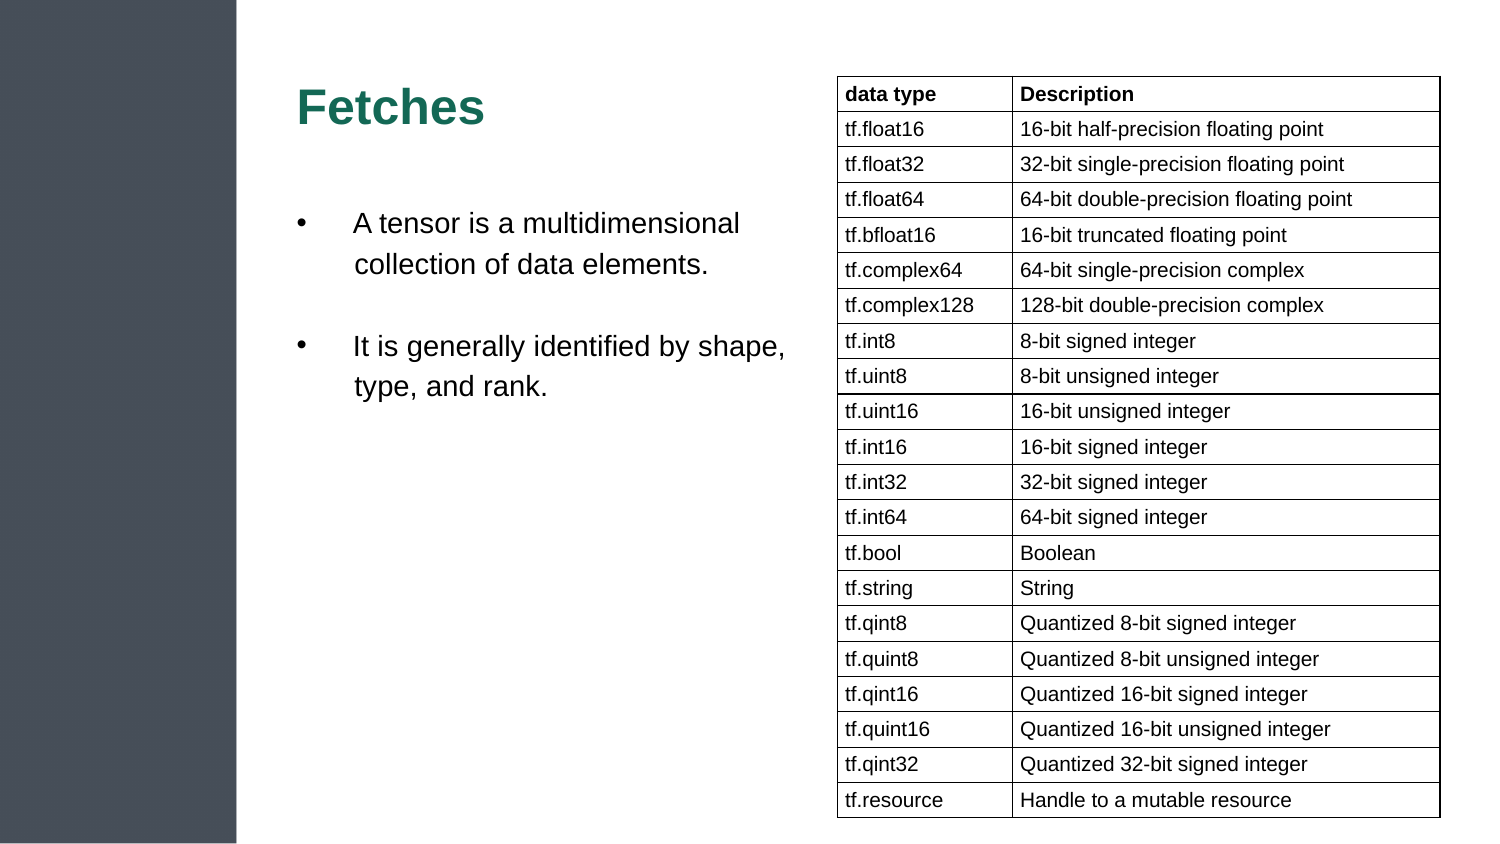

# Fetches
| data type | Description |
| --- | --- |
| tf.float16 | 16-bit half-precision floating point |
| tf.float32 | 32-bit single-precision floating point |
| tf.float64 | 64-bit double-precision floating point |
| tf.bfloat16 | 16-bit truncated floating point |
| tf.complex64 | 64-bit single-precision complex |
| tf.complex128 | 128-bit double-precision complex |
| tf.int8 | 8-bit signed integer |
| tf.uint8 | 8-bit unsigned integer |
| tf.uint16 | 16-bit unsigned integer |
| tf.int16 | 16-bit signed integer |
| tf.int32 | 32-bit signed integer |
| tf.int64 | 64-bit signed integer |
| tf.bool | Boolean |
| tf.string | String |
| tf.qint8 | Quantized 8-bit signed integer |
| tf.quint8 | Quantized 8-bit unsigned integer |
| tf.qint16 | Quantized 16-bit signed integer |
| tf.quint16 | Quantized 16-bit unsigned integer |
| tf.qint32 | Quantized 32-bit signed integer |
| tf.resource | Handle to a mutable resource |
A tensor is a multidimensional
       collection of data elements.

It is generally identified by shape,
       type, and rank.